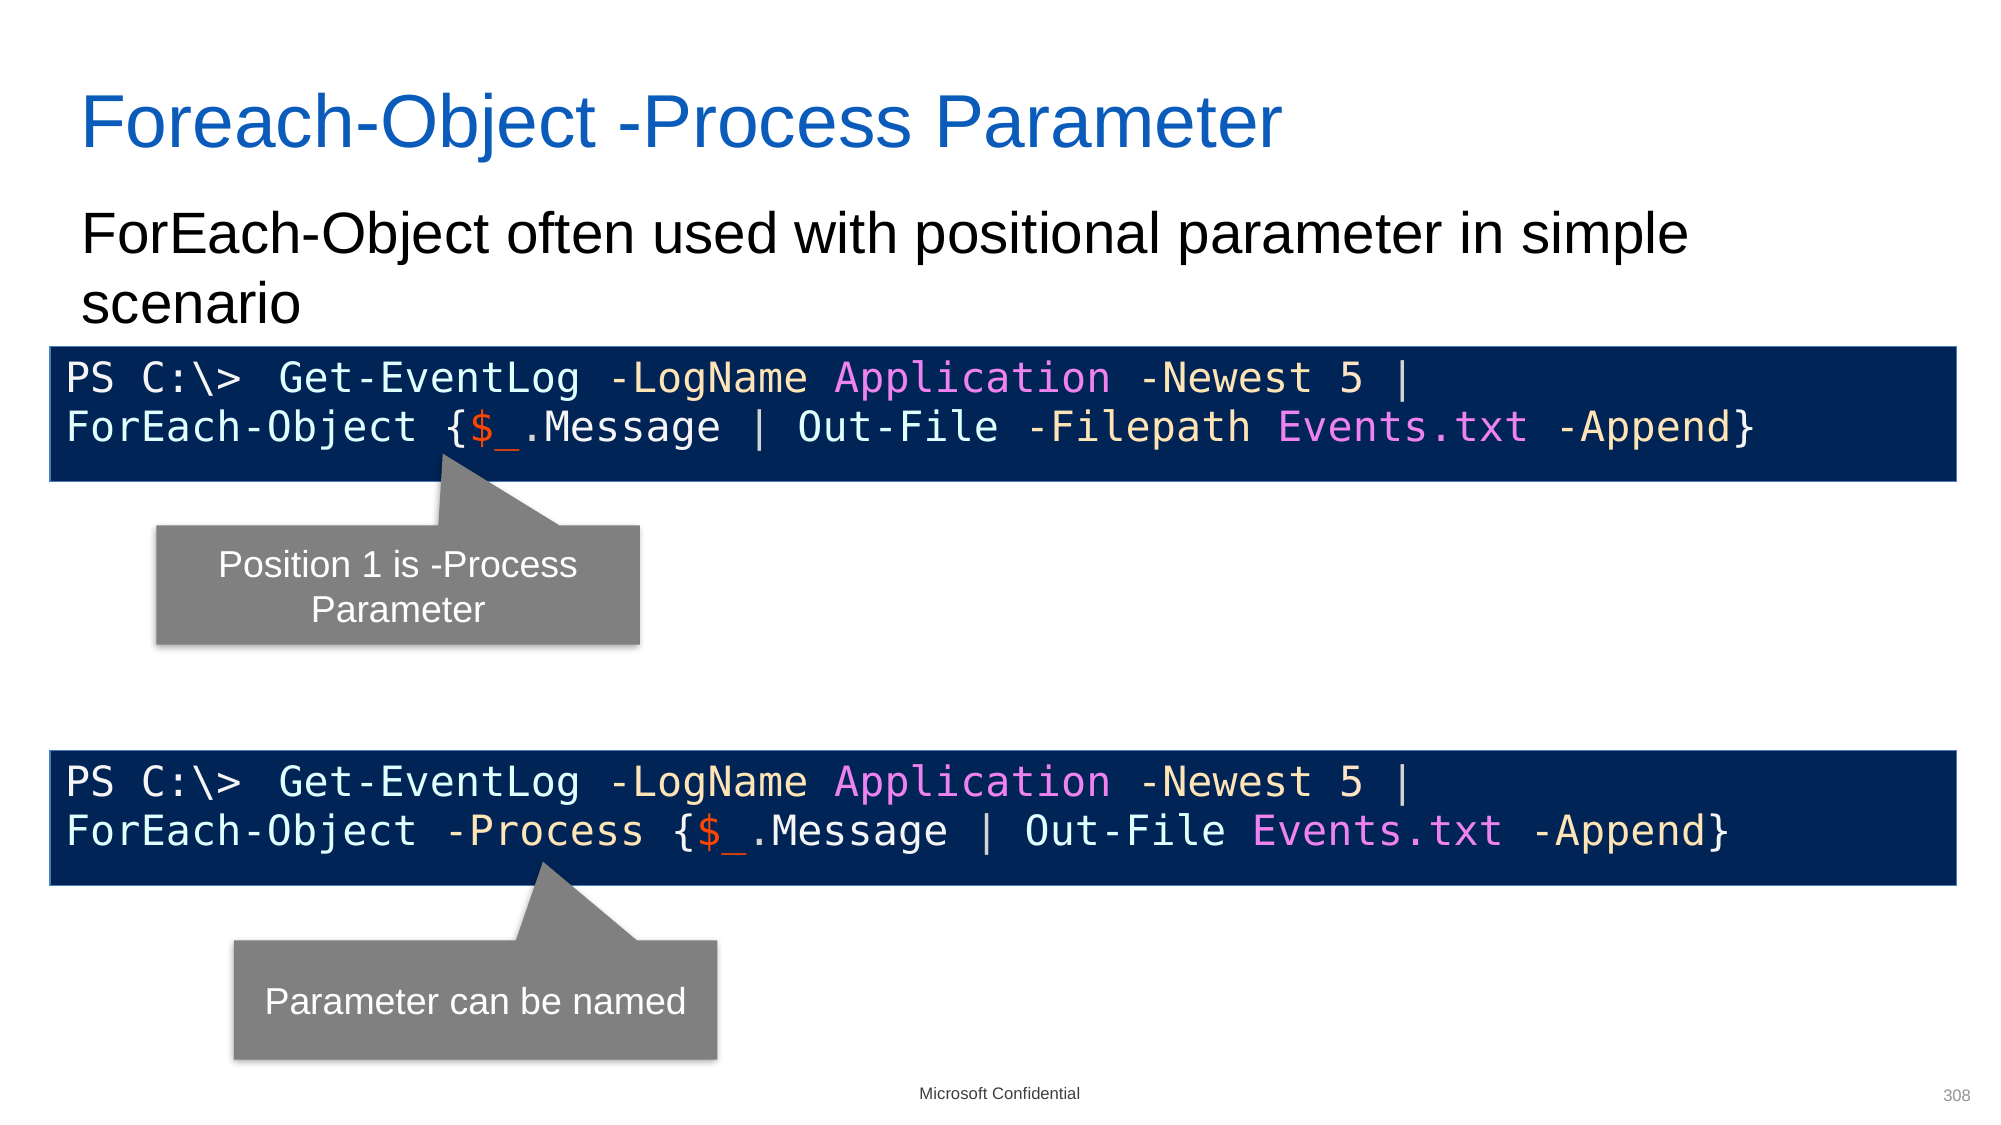

# Foreach-Object -Process Parameter
ForEach-Object often used with positional parameter in simple scenario

| PS C:\> Get-EventLog -LogName Application -Newest 5 | ForEach-Object {$\_.Message | Out-File -Filepath Events.txt -Append} |
| --- |
Position 1 is -Process Parameter
| PS C:\> Get-EventLog -LogName Application -Newest 5 | ForEach-Object -Process {$\_.Message | Out-File Events.txt -Append} |
| --- |
Parameter can be named
308